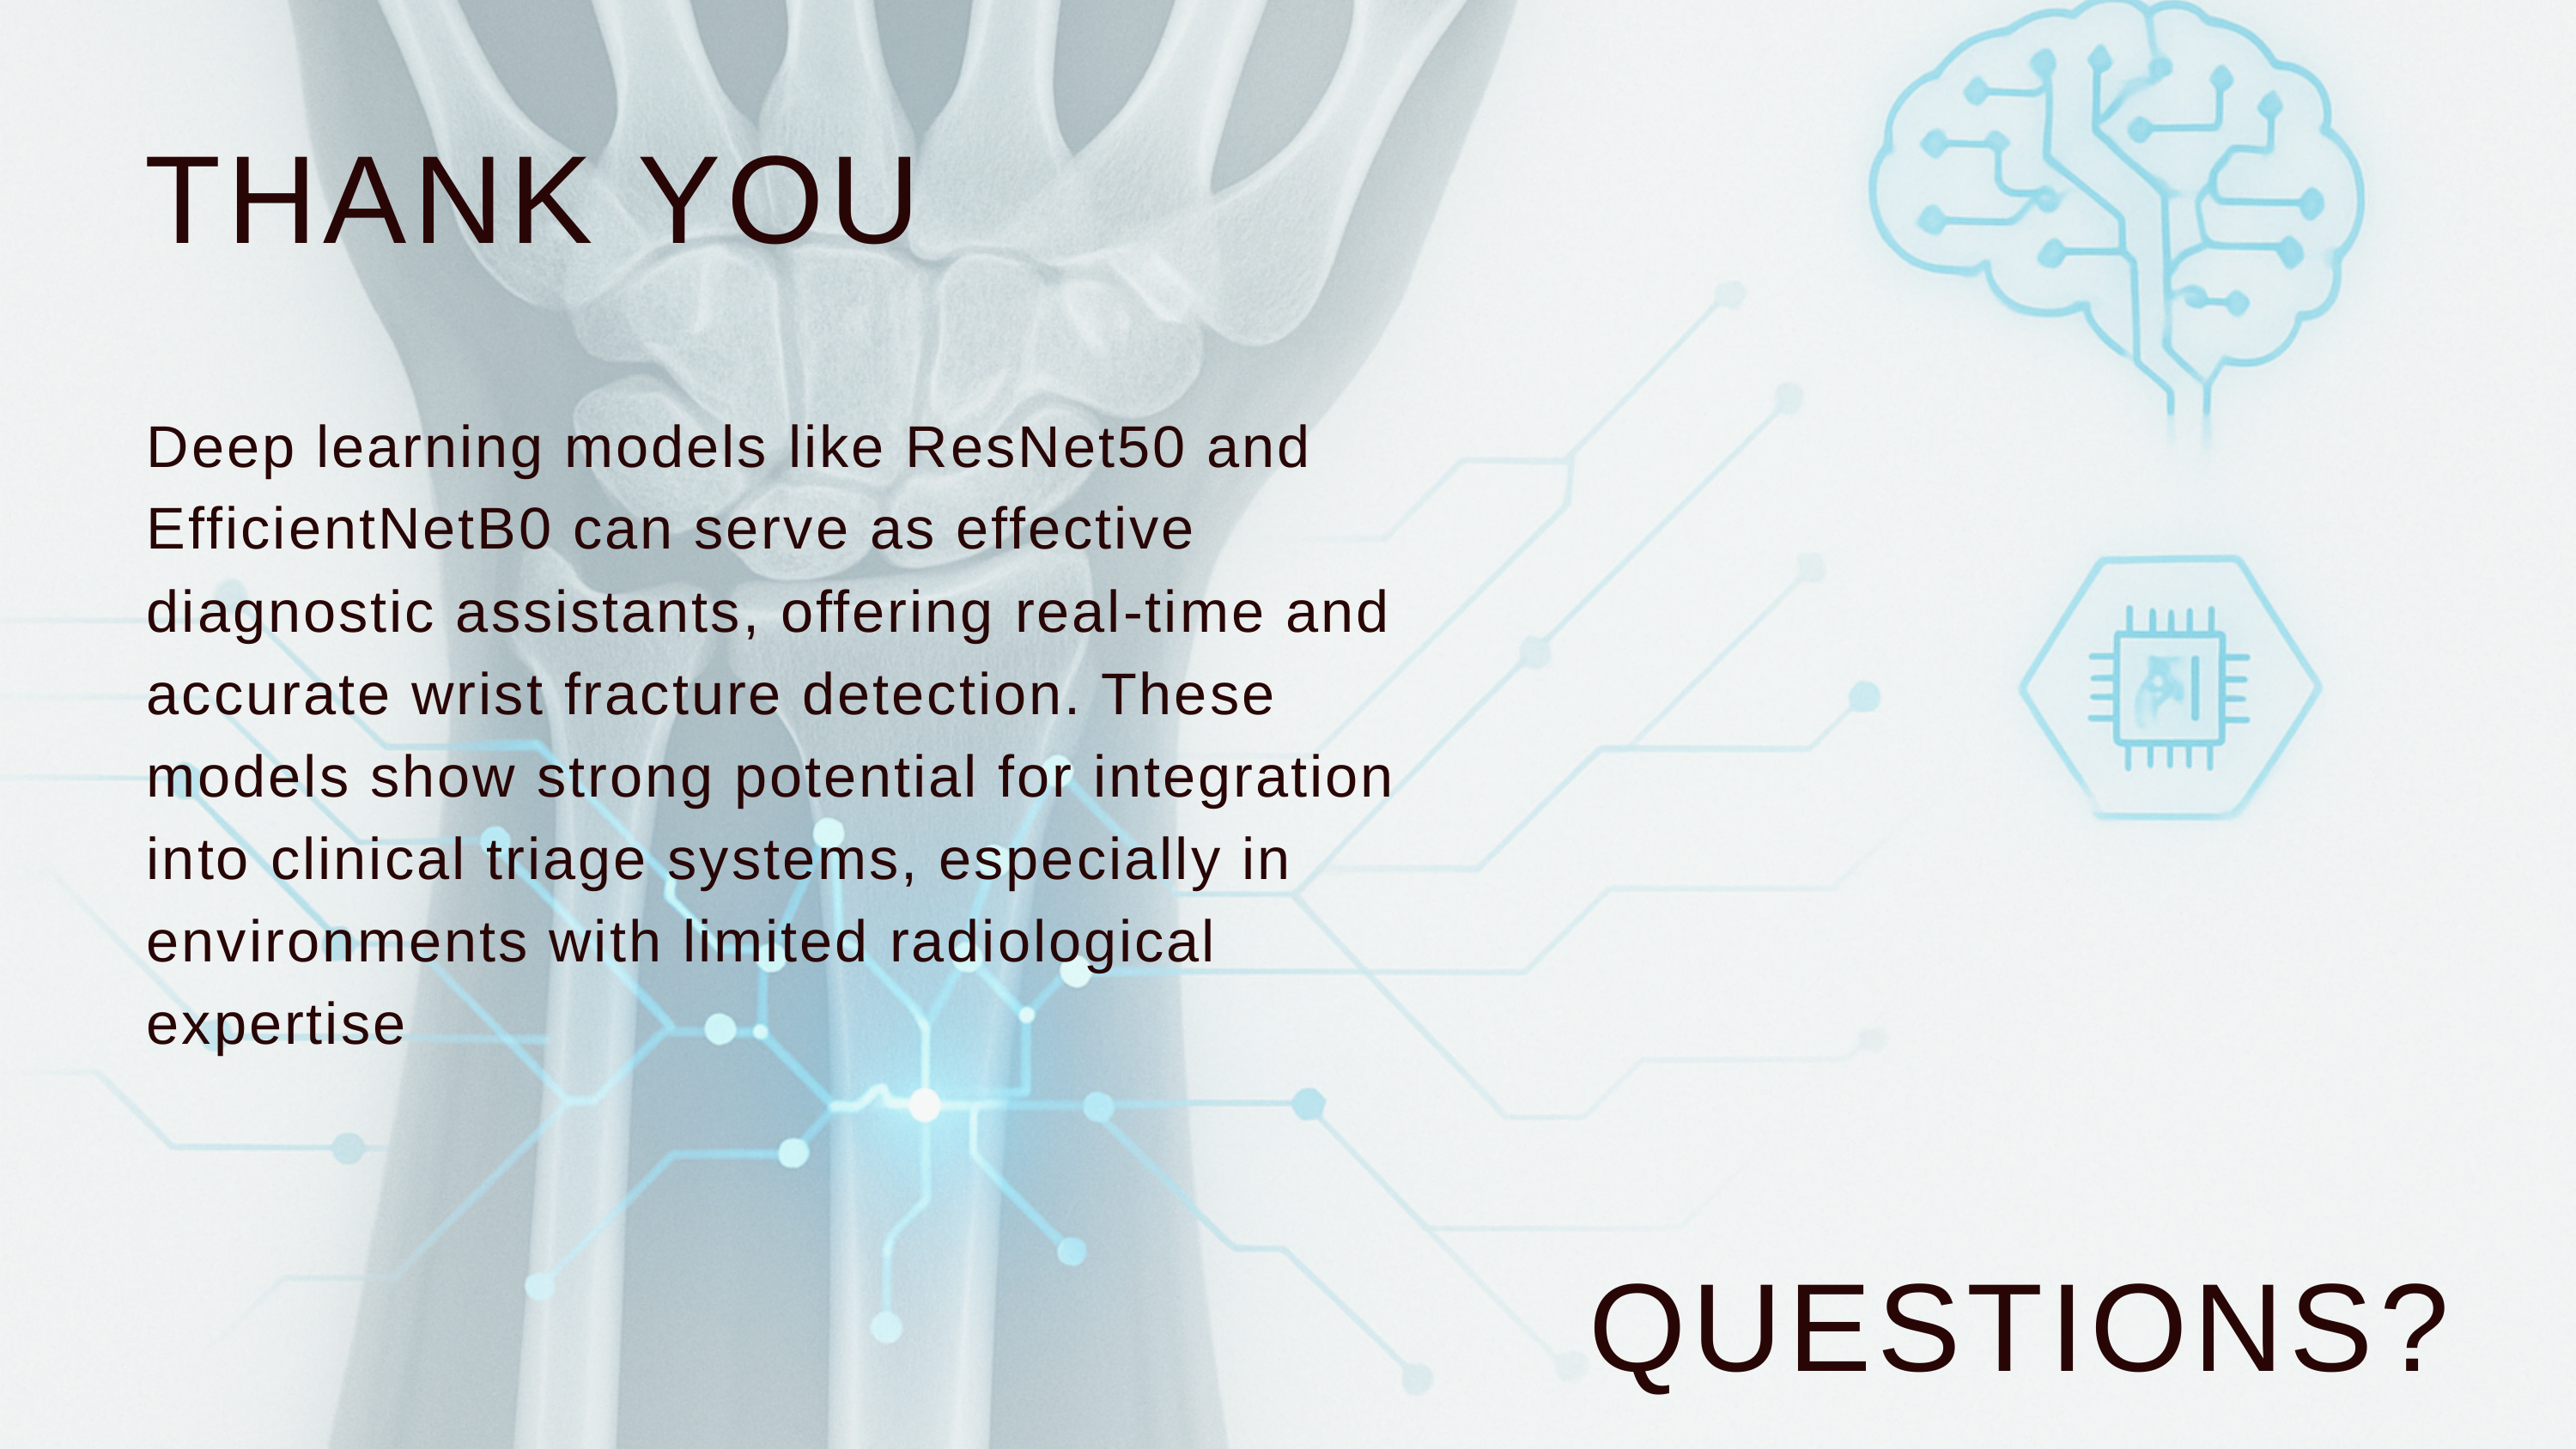

THANK YOU
Deep learning models like ResNet50 and EfficientNetB0 can serve as effective diagnostic assistants, offering real-time and accurate wrist fracture detection. These models show strong potential for integration into clinical triage systems, especially in environments with limited radiological expertise
QUESTIONS?